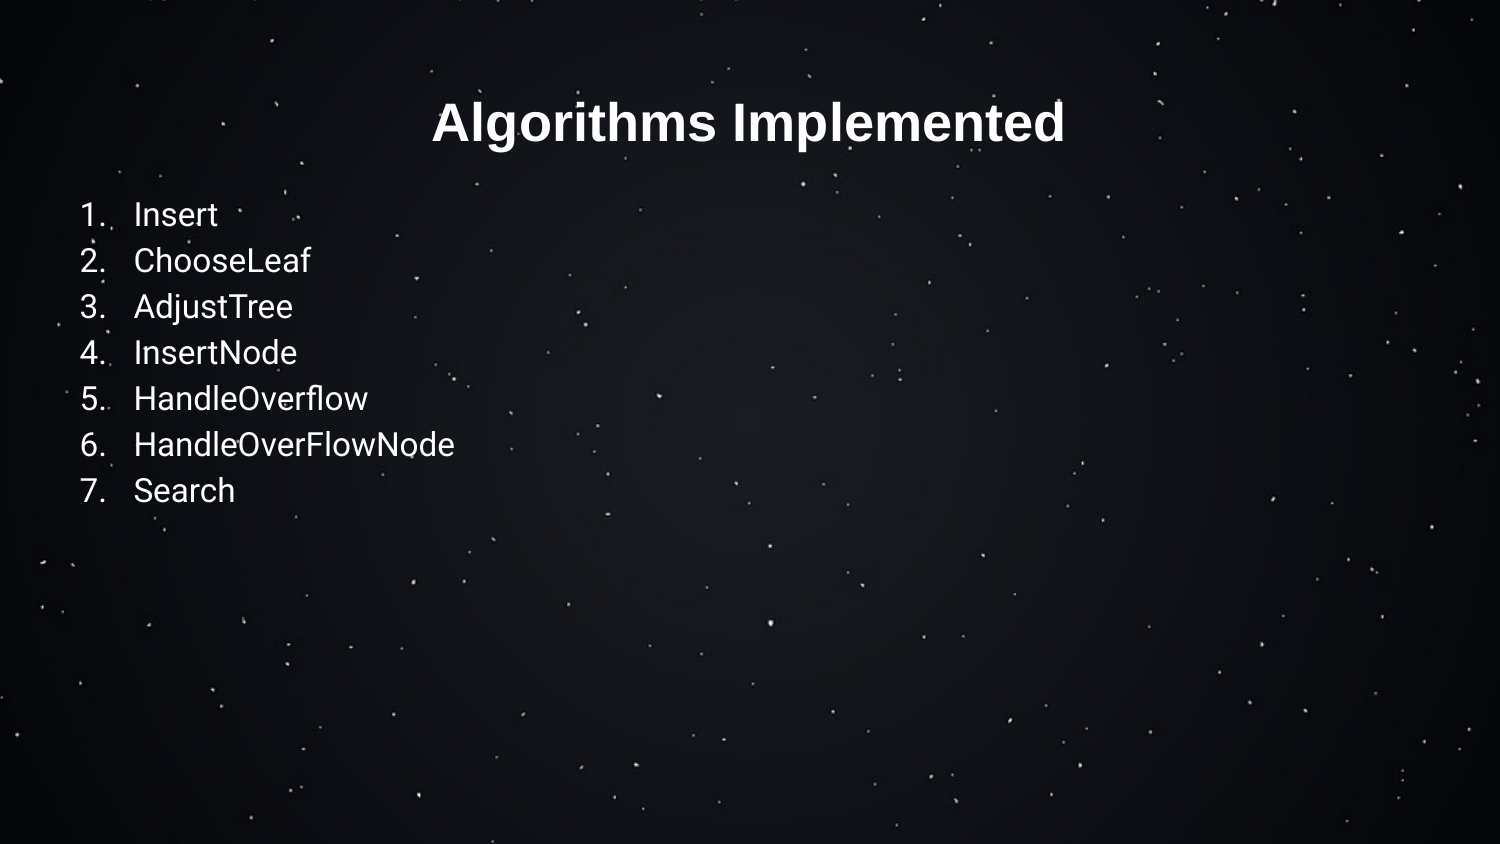

# Algorithms Implemented
Insert
ChooseLeaf
AdjustTree
InsertNode
HandleOverflow
HandleOverFlowNode
Search